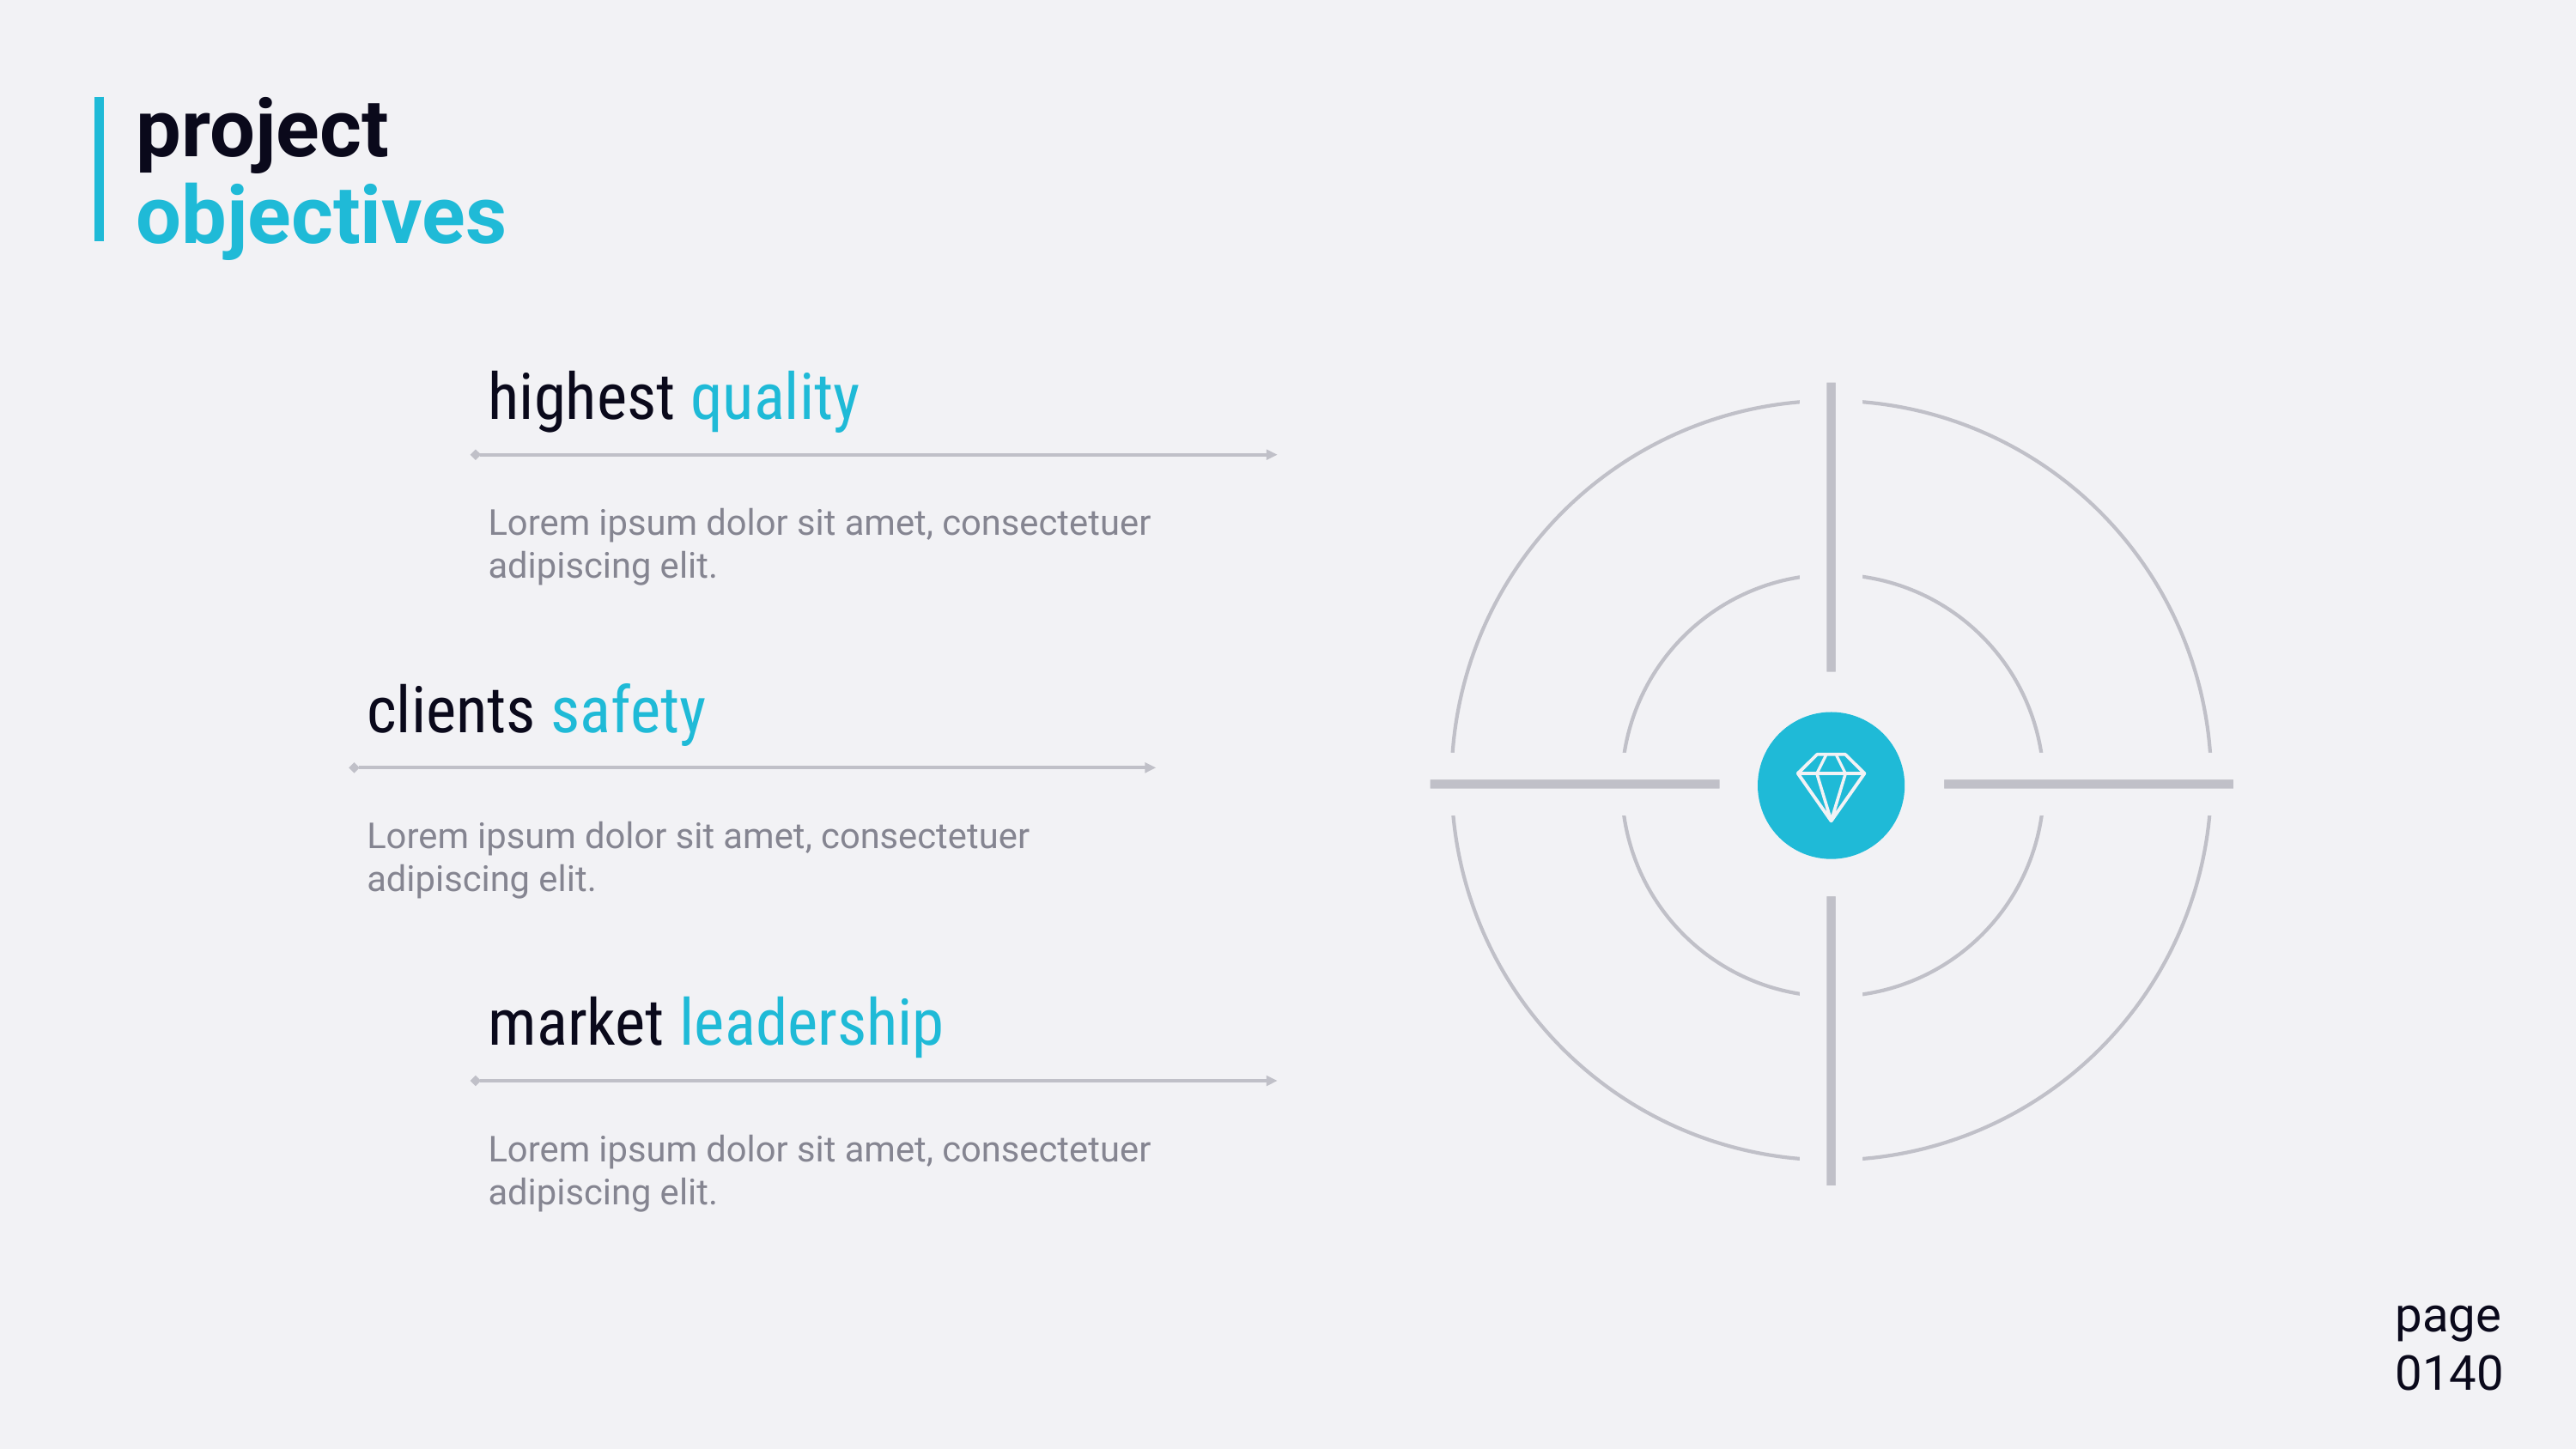

# project objectives
highest quality
Lorem ipsum dolor sit amet, consectetuer adipiscing elit.

clients safety
Lorem ipsum dolor sit amet, consectetuer adipiscing elit.
market leadership
Lorem ipsum dolor sit amet, consectetuer adipiscing elit.
page
0140